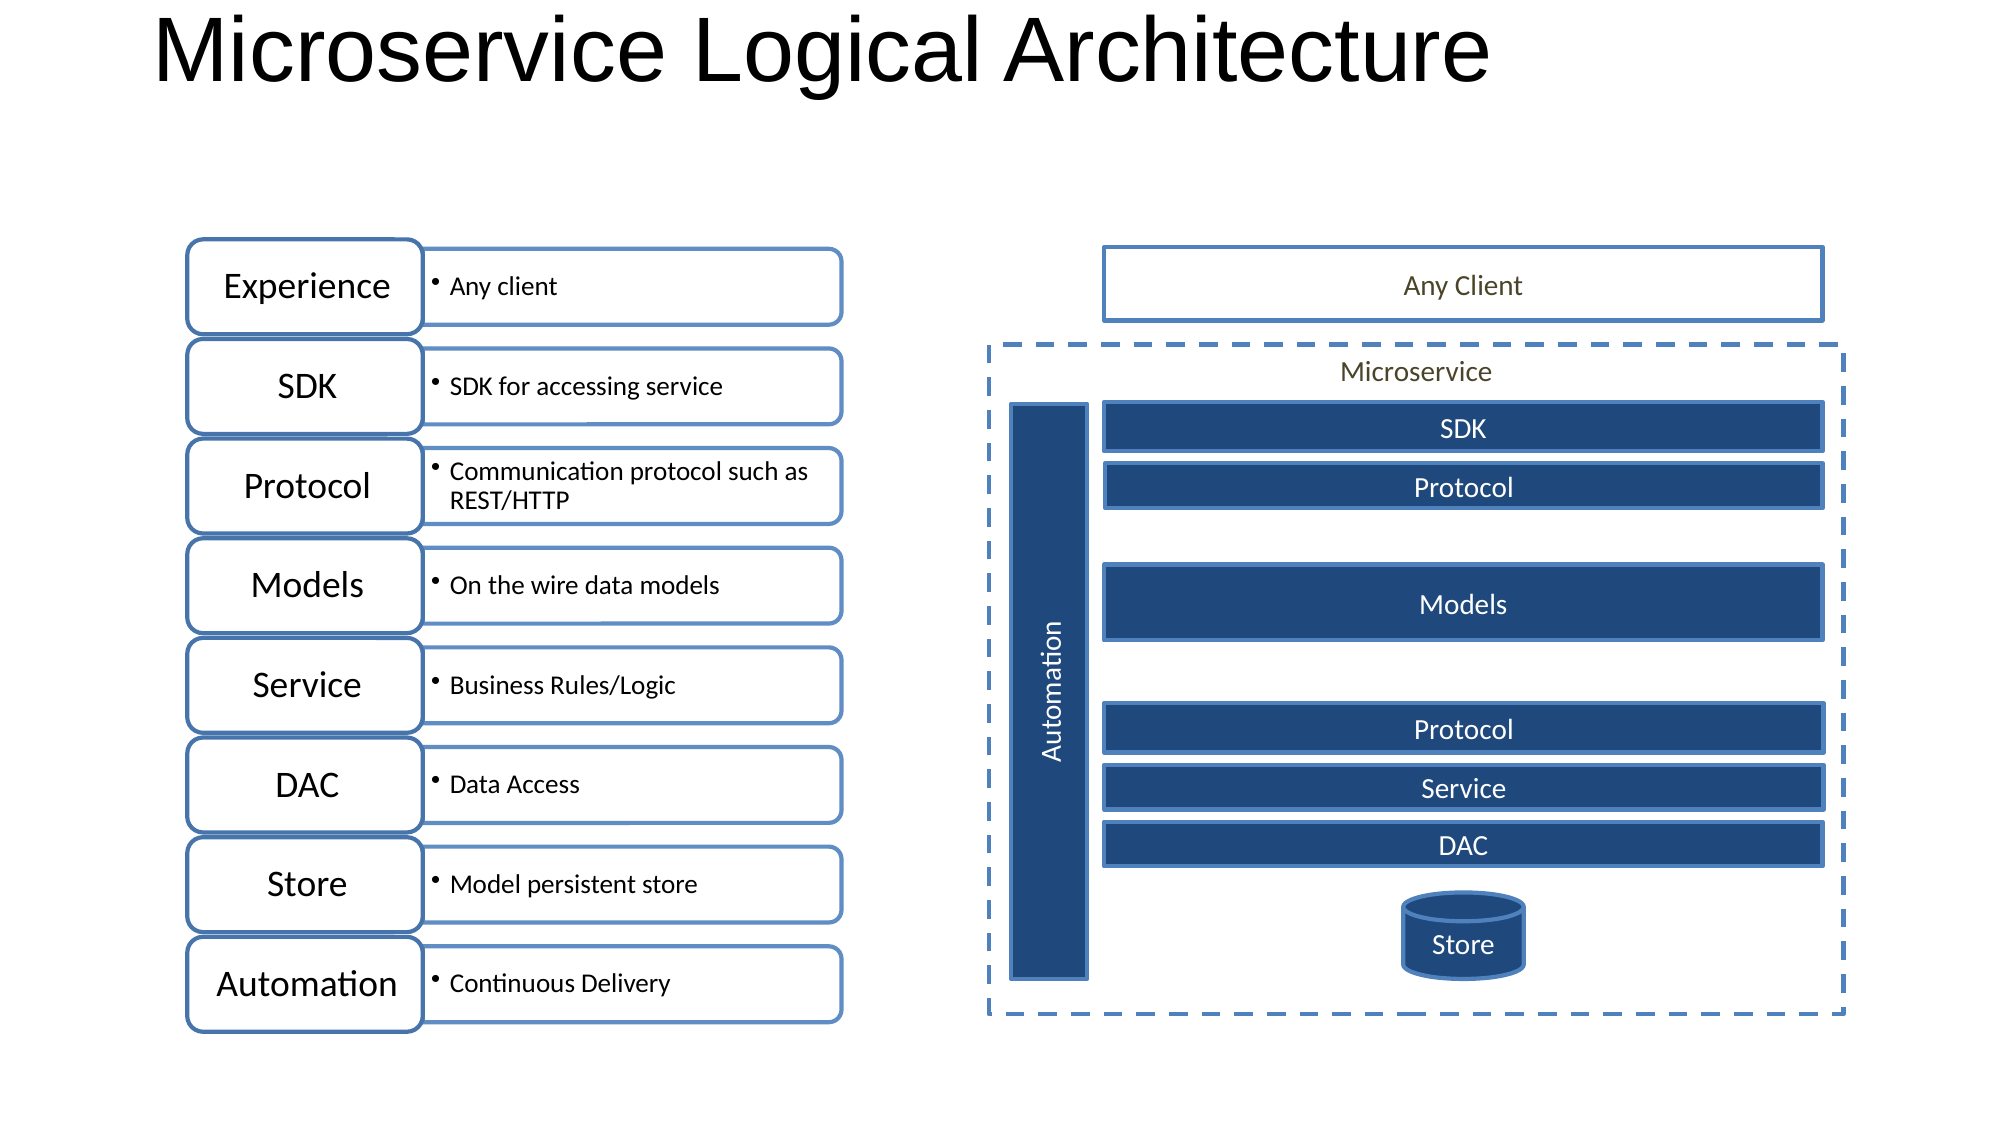

# Microservice Logical Architecture
Any client
Experience
SDK for accessing service
SDK
Communication protocol such as REST/HTTP
Protocol
On the wire data models
Models
Business Rules/Logic
Service
Data Access
DAC
Model persistent store
Store
Continuous Delivery
Automation
Any Client
Microservice
SDK
Protocol
Models
Automation
Protocol
Service
DAC
Store